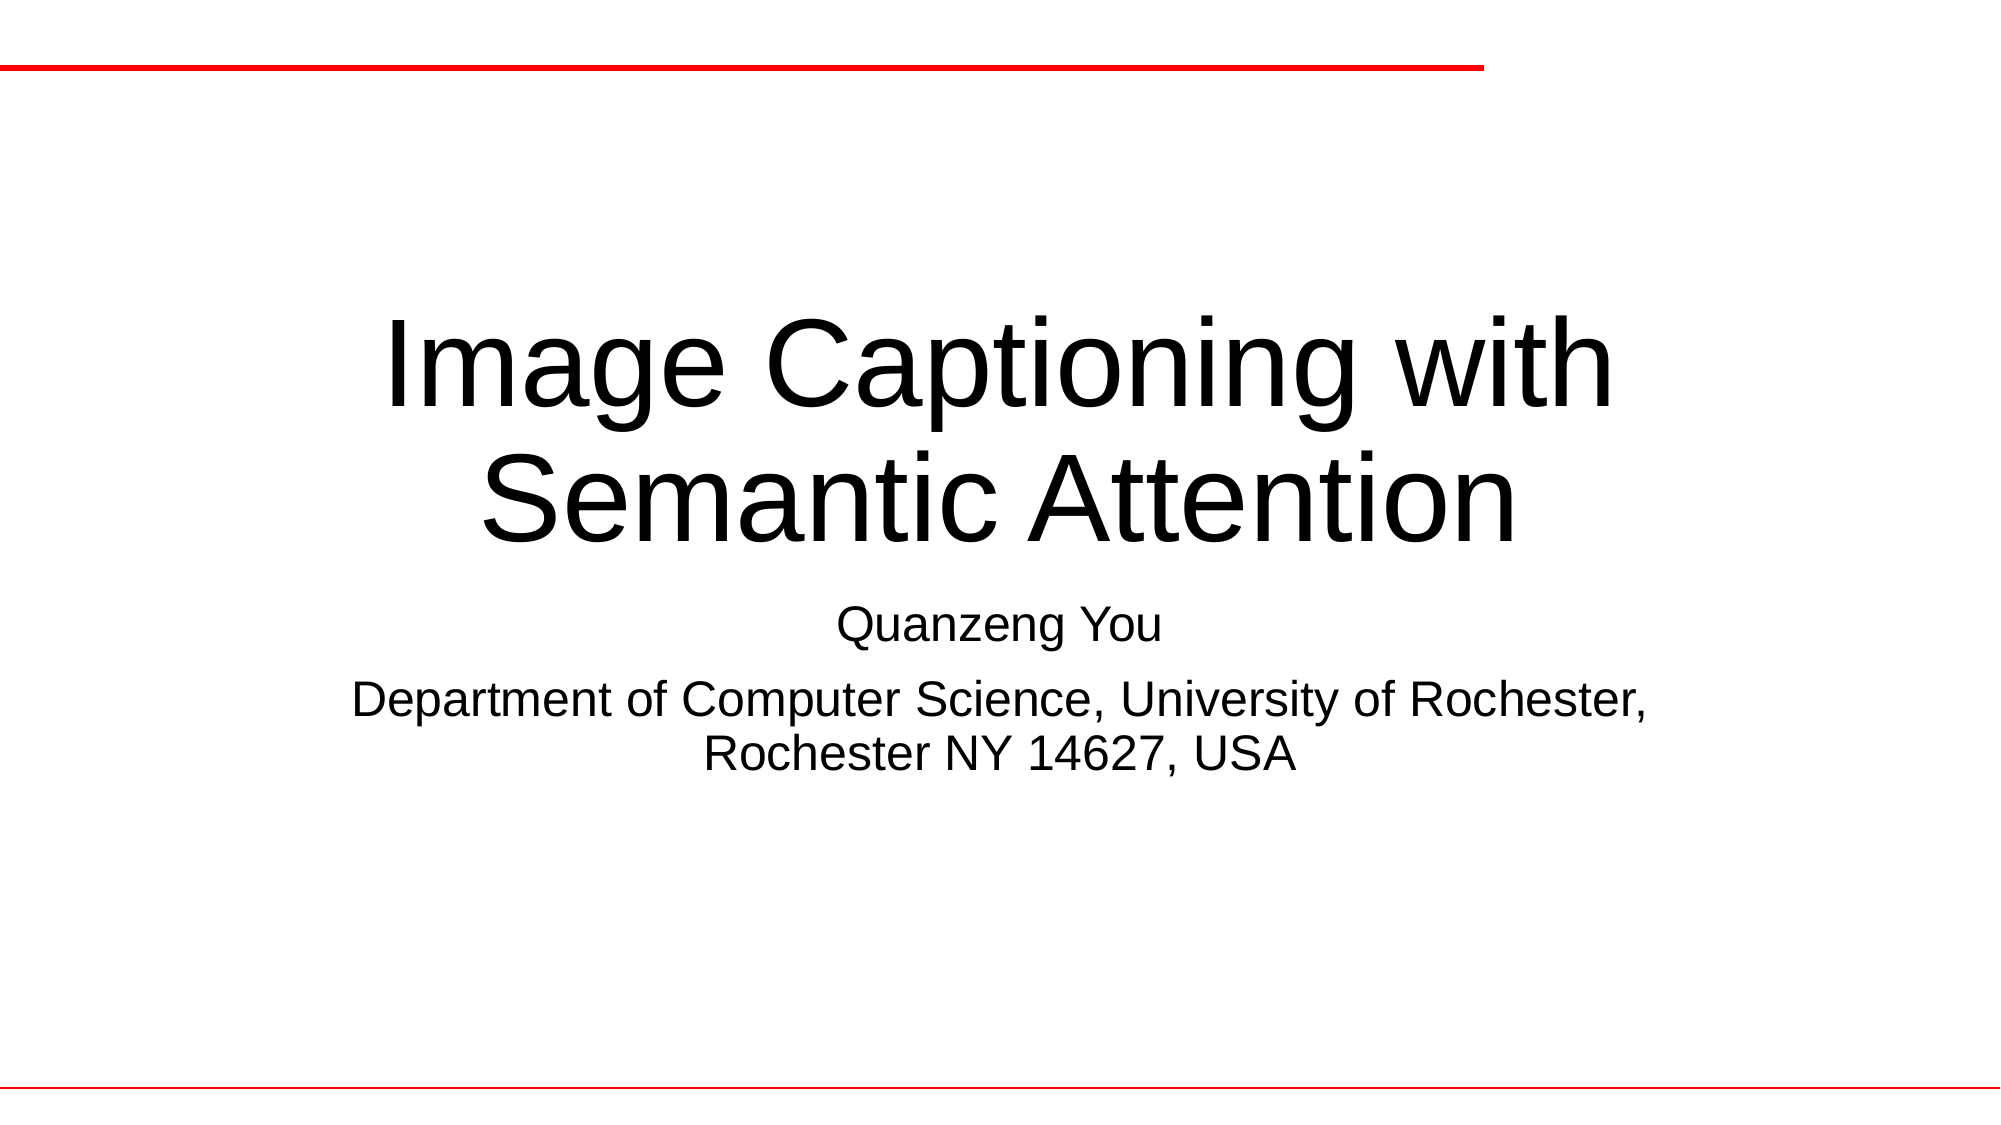

# Image Captioning with Semantic Attention
Quanzeng You
Department of Computer Science, University of Rochester, Rochester NY 14627, USA